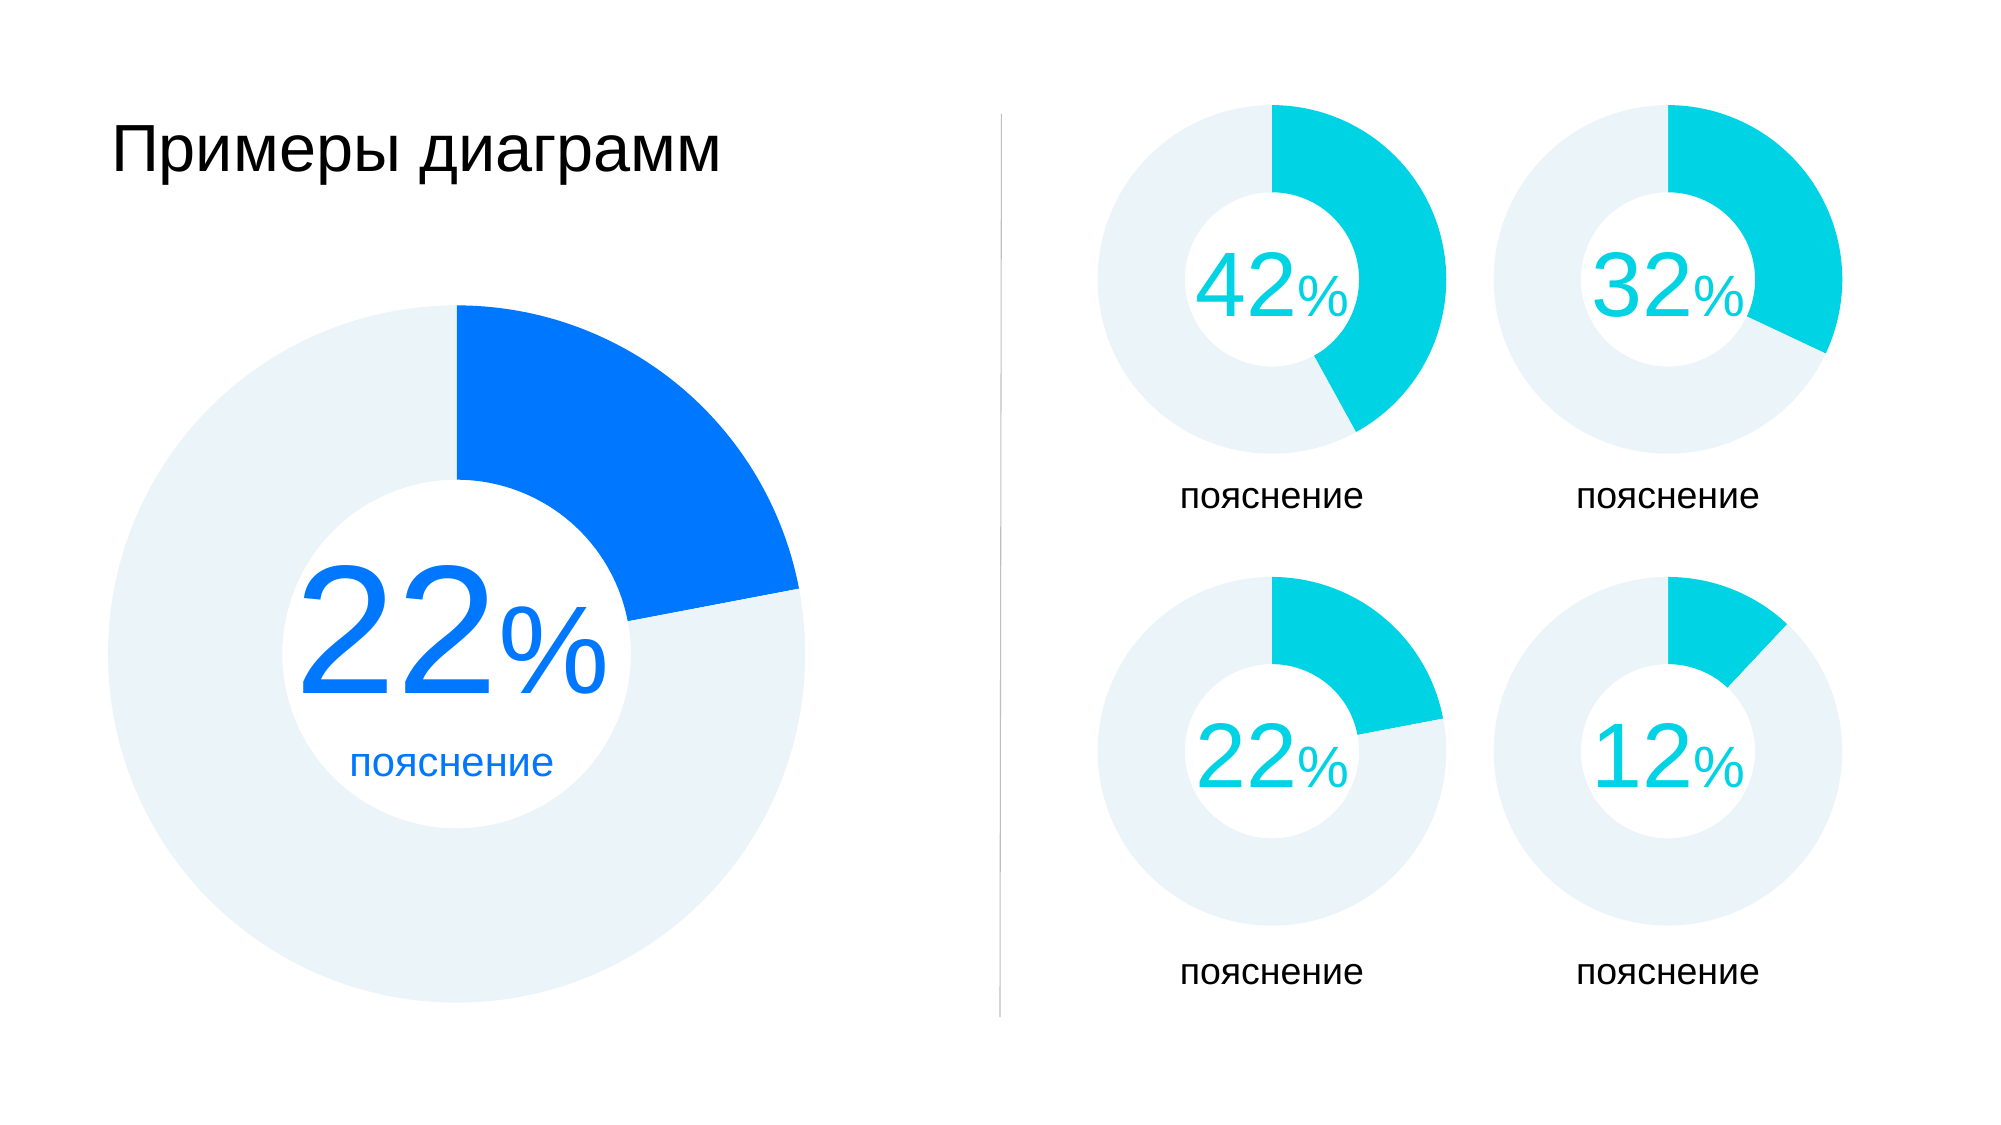

### Chart

| Category | Продажи |
|---|---|
| Москва | 0.42 |
| Спб | 0.58 |

### Chart

| Category | Продажи |
|---|---|
| Москва | 0.32 |
| Спб | 0.68 |
# Примеры диаграмм
32%
42%

### Chart

| Category | Продажи |
|---|---|
| Москва | 0.22 |
| Спб | 0.78 |
пояснение
пояснение
22%
пояснение

### Chart

| Category | Продажи |
|---|---|
| Москва | 0.22 |
| Спб | 0.78 |

### Chart

| Category | Продажи |
|---|---|
| Москва | 0.12 |
| Спб | 0.88 |
12%
22%
пояснение
пояснение